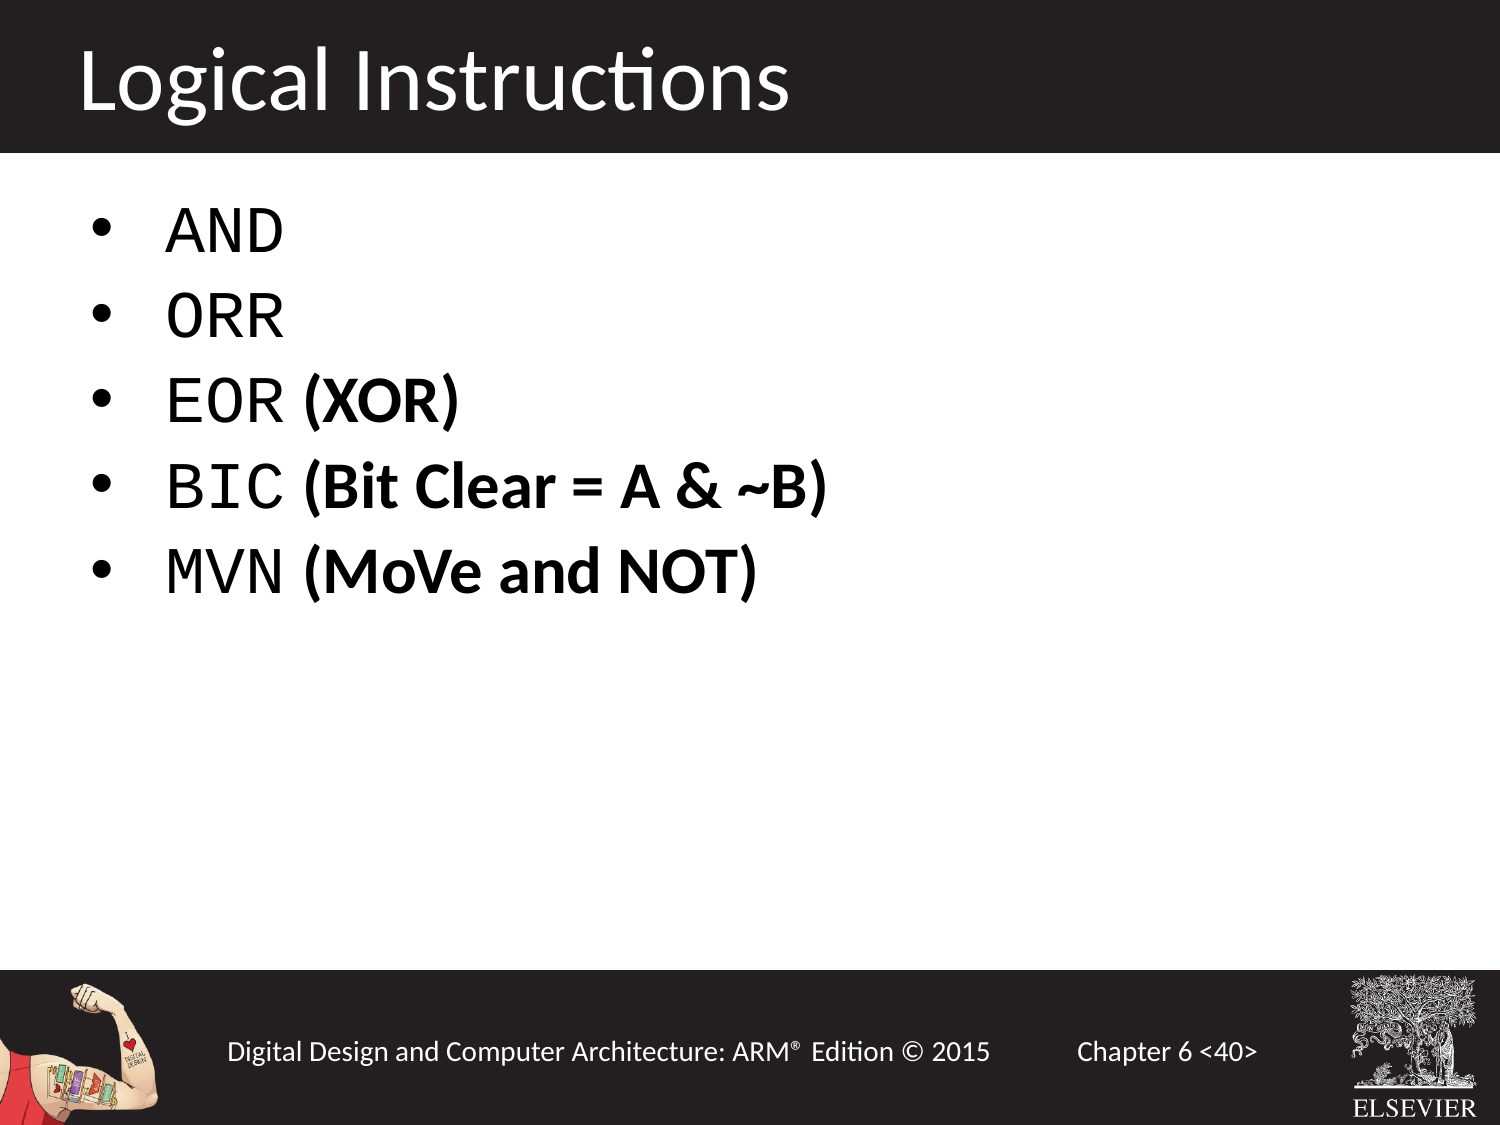

Logical Instructions
AND
ORR
EOR (XOR)
BIC (Bit Clear = A & ~B)
MVN (MoVe and NOT)